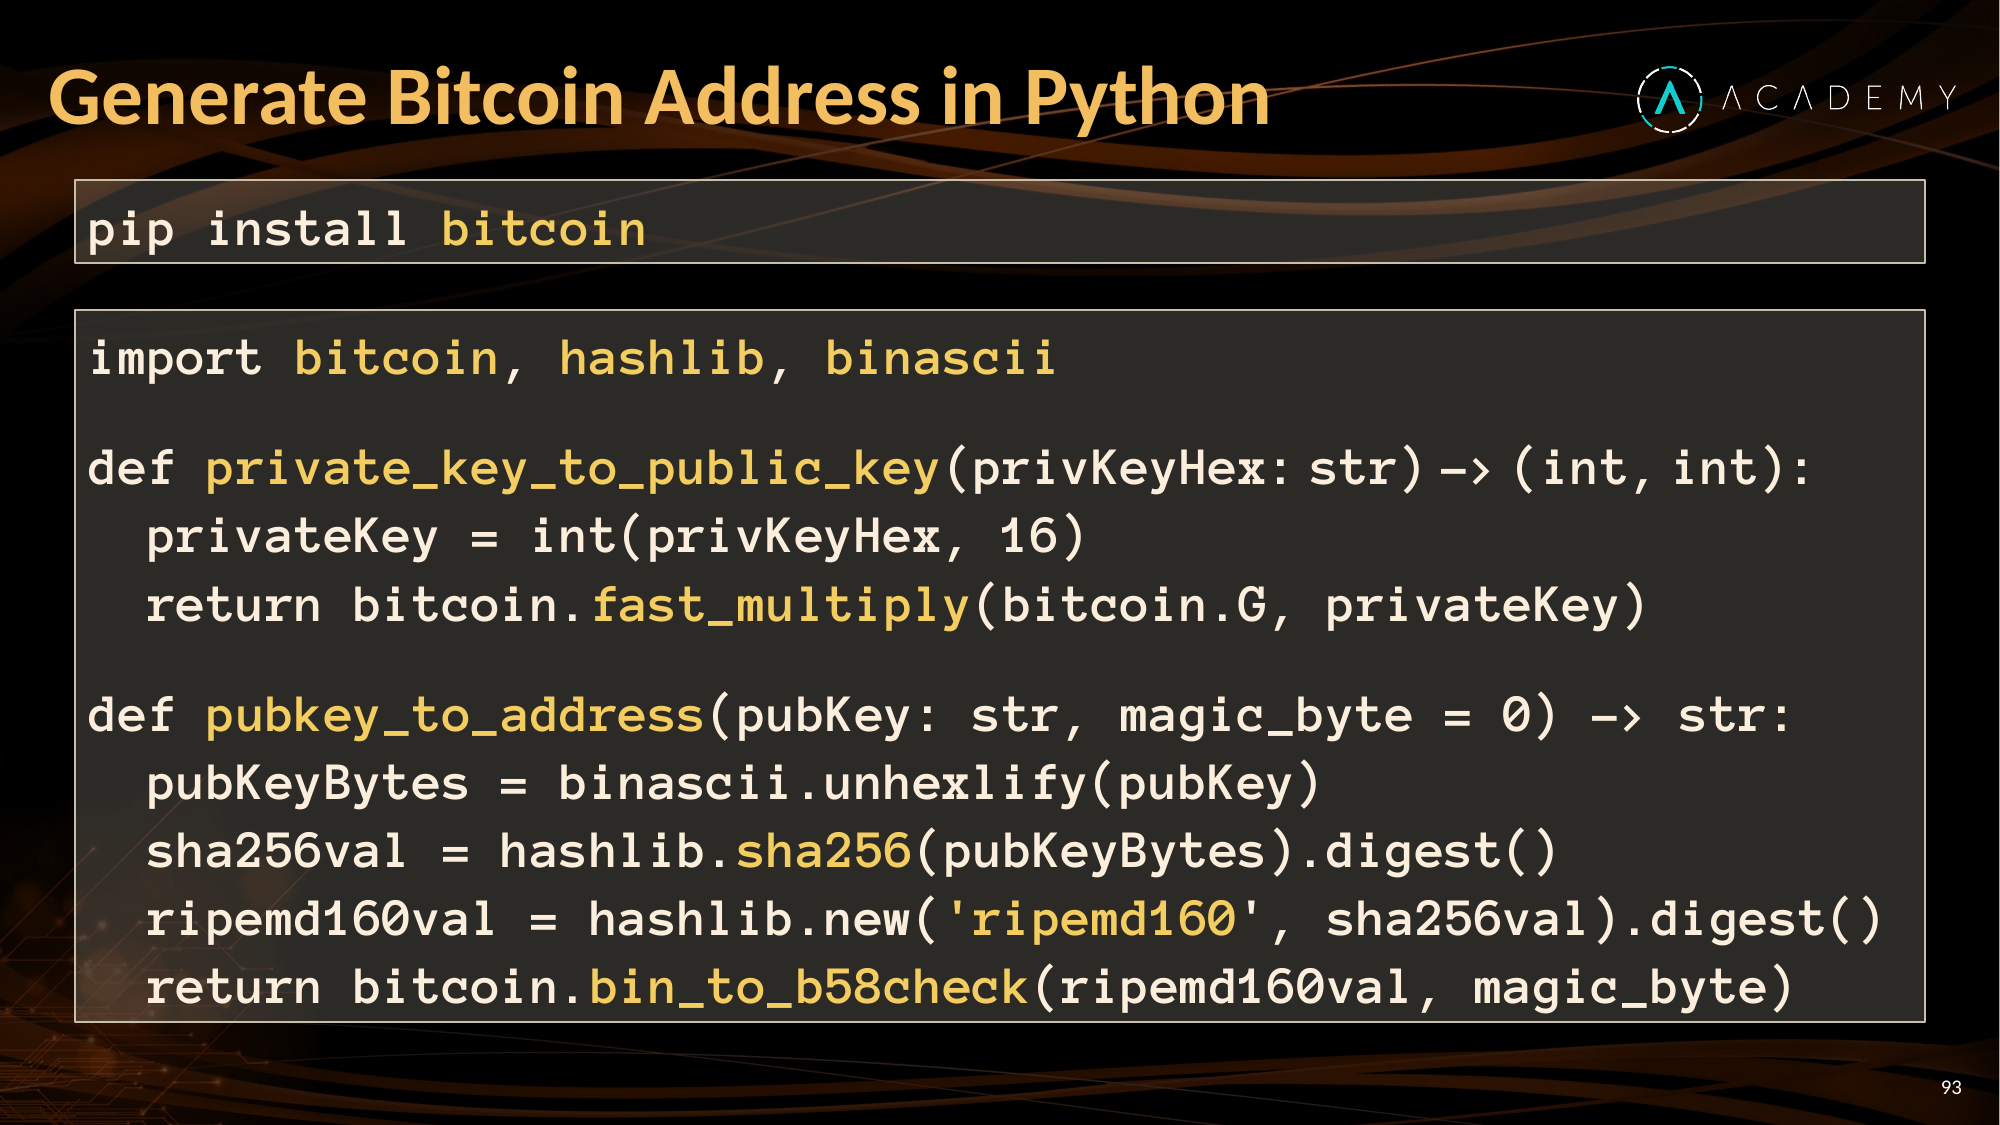

# Generate Bitcoin Address in Python
pip install bitcoin
import bitcoin, hashlib, binascii

def private_key_to_public_key(privKeyHex: str) -> (int, int):
  privateKey = int(privKeyHex, 16)
  return bitcoin.fast_multiply(bitcoin.G, privateKey)

def pubkey_to_address(pubKey: str, magic_byte = 0) -> str:
  pubKeyBytes = binascii.unhexlify(pubKey)
  sha256val = hashlib.sha256(pubKeyBytes).digest()
  ripemd160val = hashlib.new('ripemd160', sha256val).digest()
  return bitcoin.bin_to_b58check(ripemd160val, magic_byte)
93